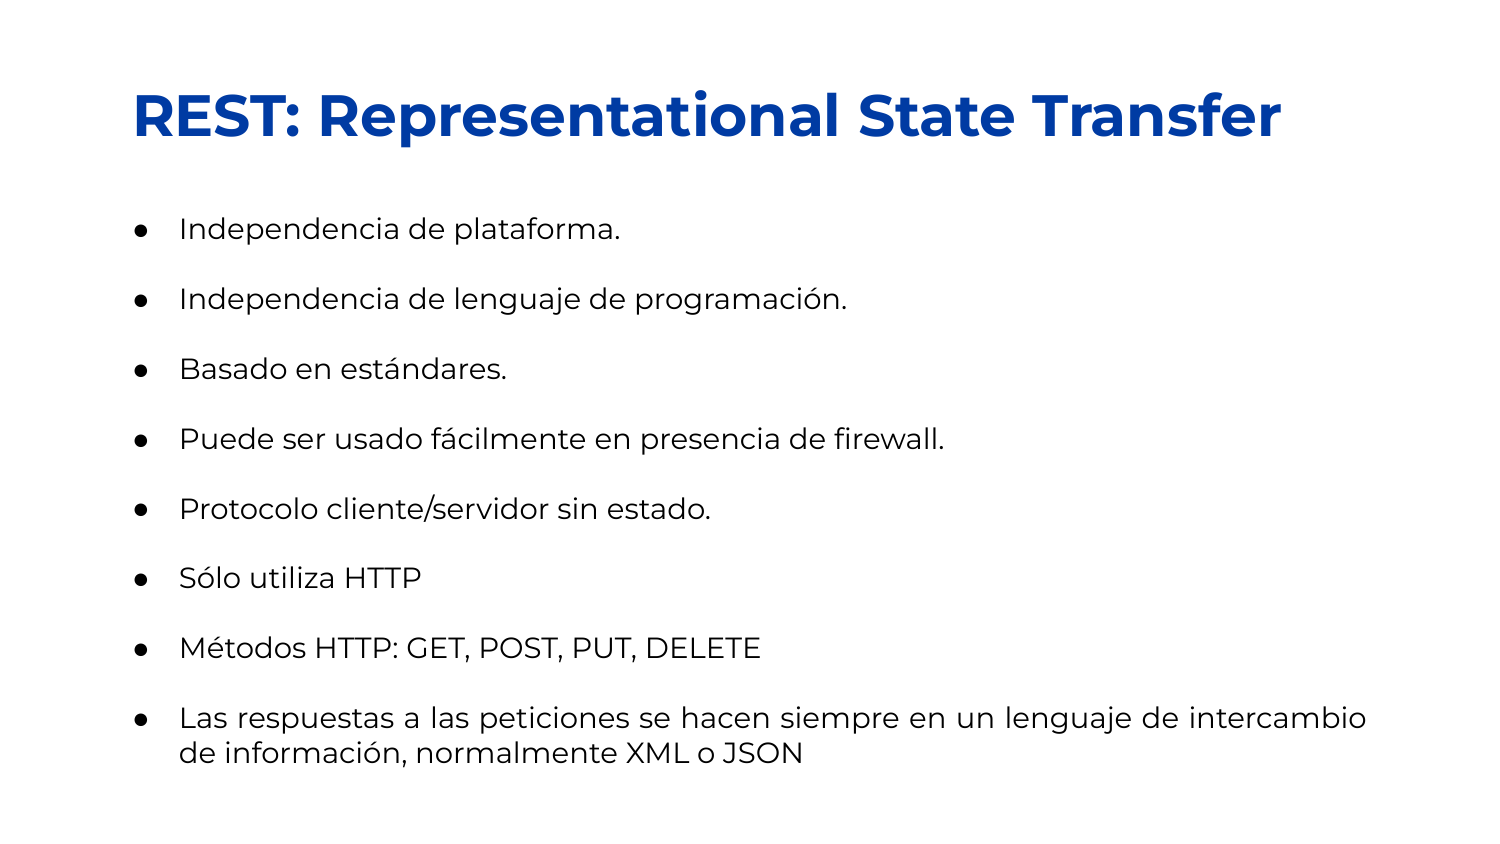

# REST: Representational State Transfer
Independencia de plataforma.

Independencia de lenguaje de programación.

Basado en estándares.

Puede ser usado fácilmente en presencia de firewall.

Protocolo cliente/servidor sin estado.

Sólo utiliza HTTP

Métodos HTTP: GET, POST, PUT, DELETE

Las respuestas a las peticiones se hacen siempre en un lenguaje de intercambio de información, normalmente XML o JSON